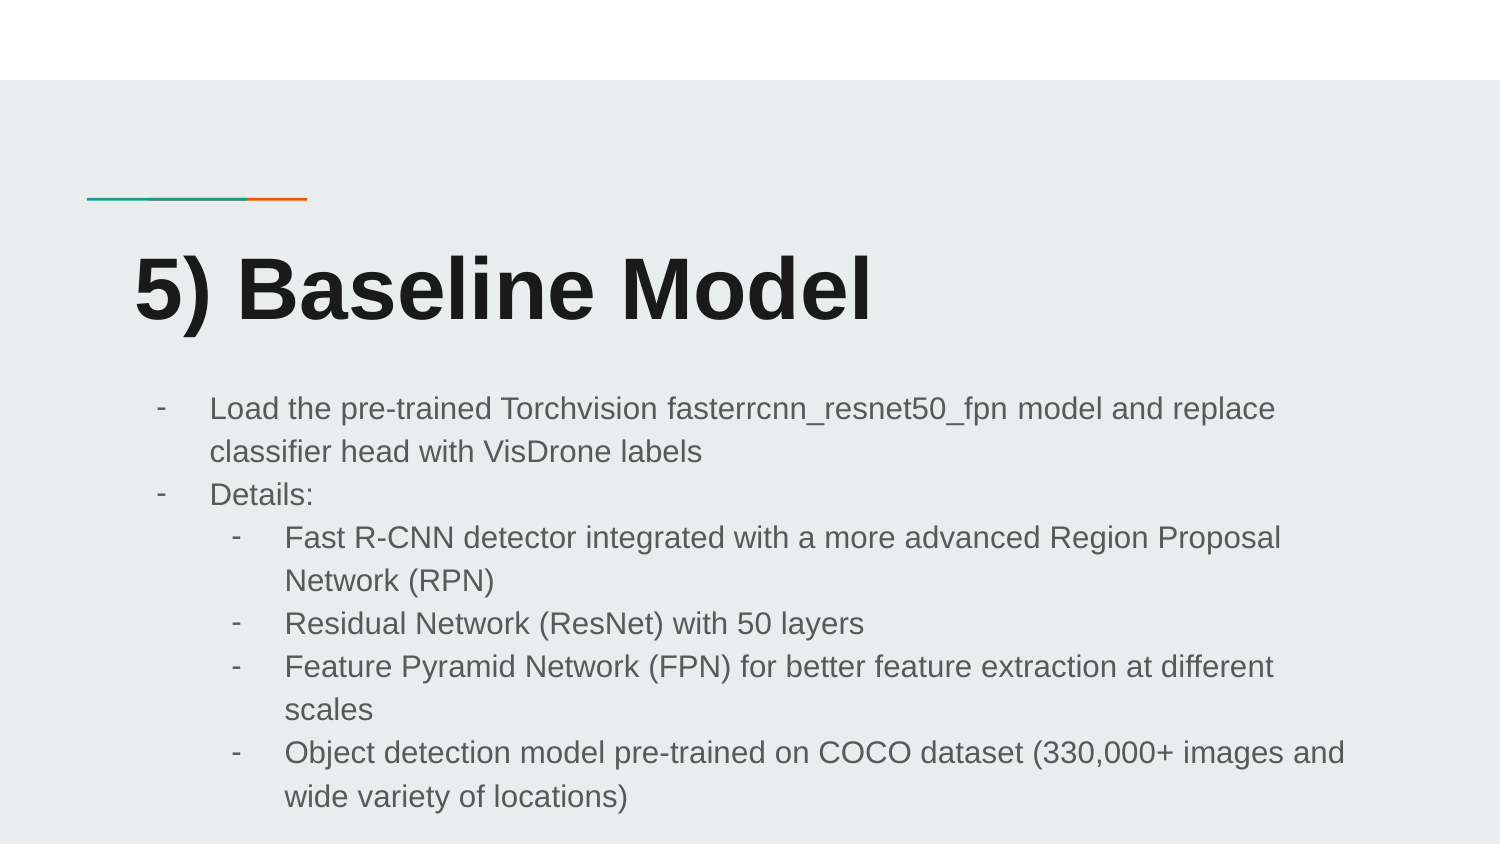

# 5) Baseline Model
Load the pre-trained Torchvision fasterrcnn_resnet50_fpn model and replace classifier head with VisDrone labels
Details:
Fast R-CNN detector integrated with a more advanced Region Proposal Network (RPN)
Residual Network (ResNet) with 50 layers
Feature Pyramid Network (FPN) for better feature extraction at different scales
Object detection model pre-trained on COCO dataset (330,000+ images and wide variety of locations)